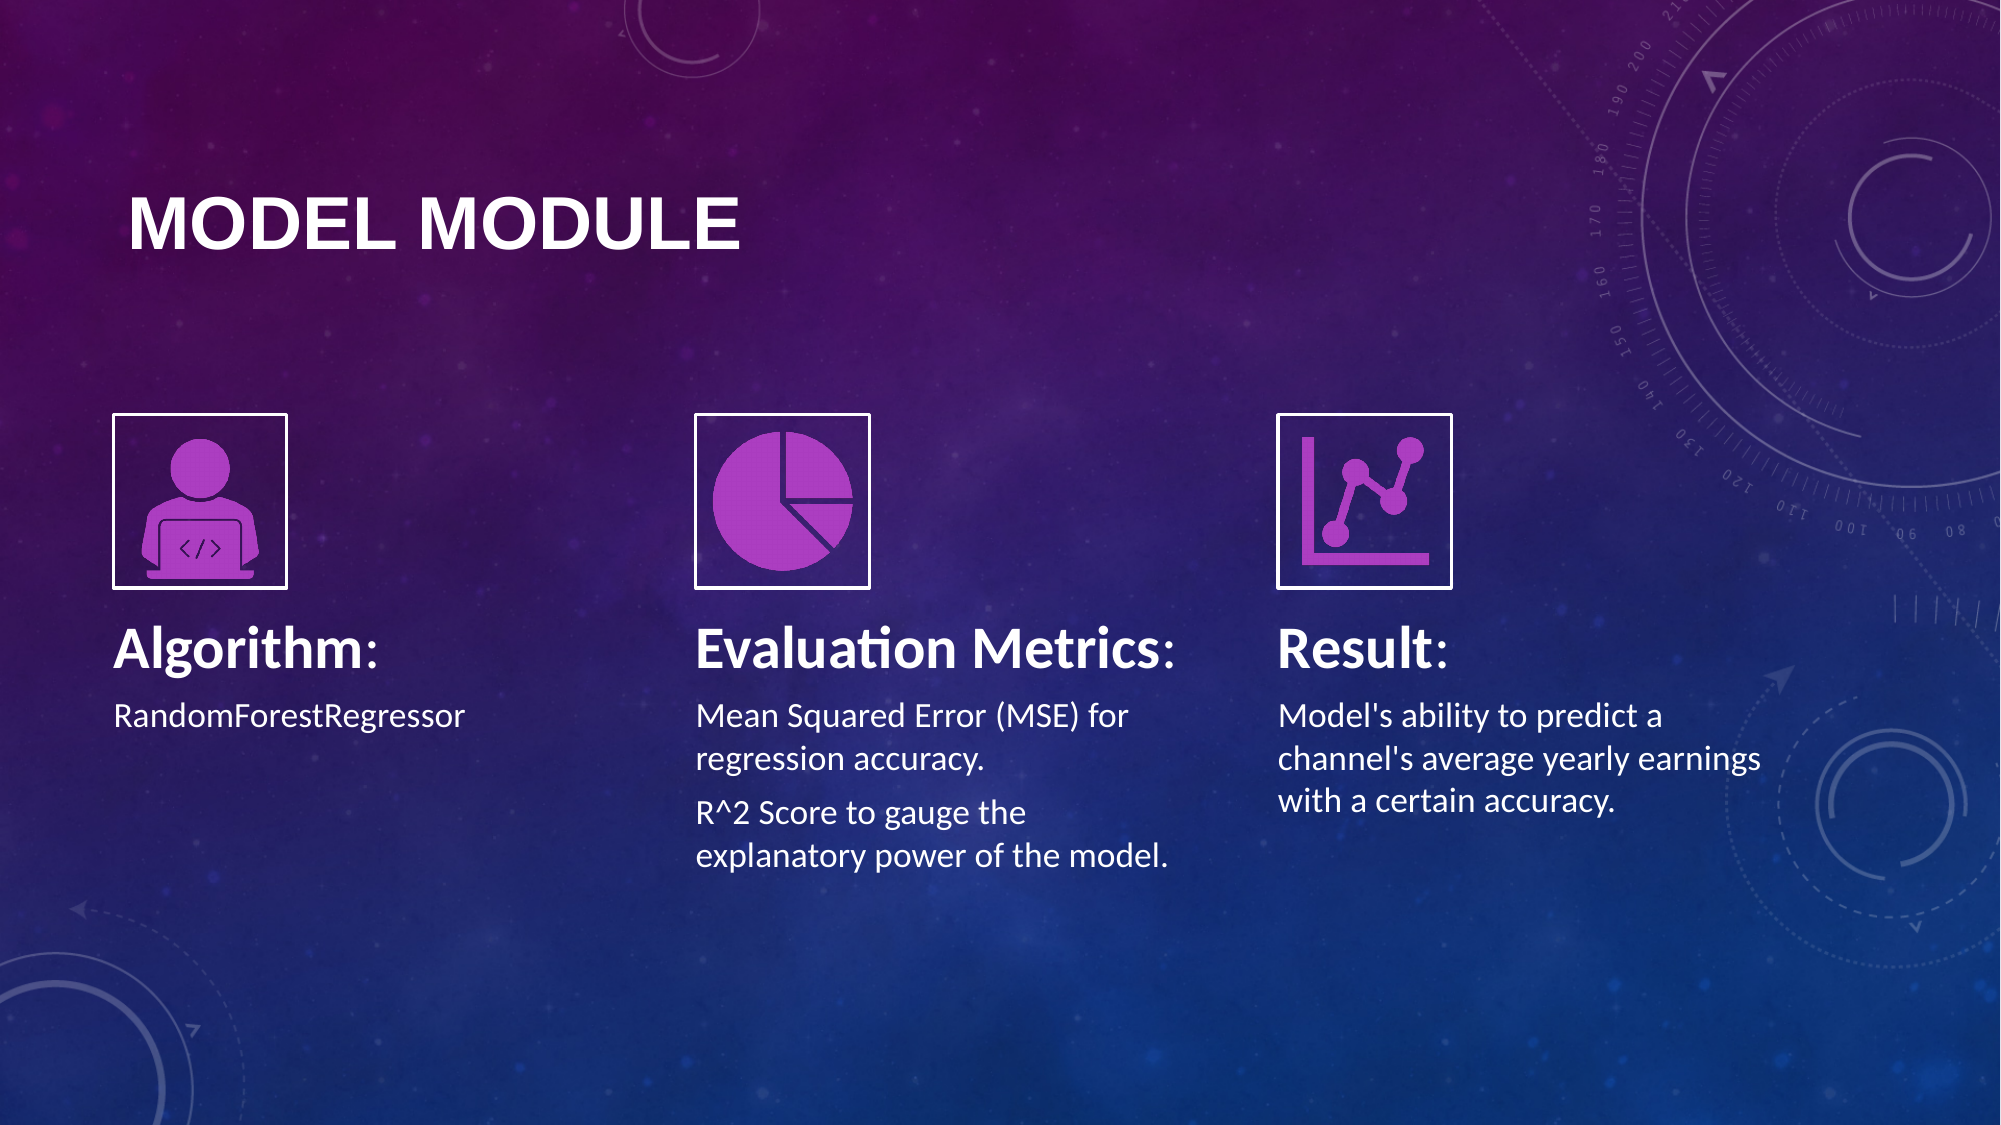

# Model Module
Algorithm:
RandomForestRegressor
Evaluation Metrics:
Mean Squared Error (MSE) for regression accuracy.
R^2 Score to gauge the explanatory power of the model.
Result:
Model's ability to predict a channel's average yearly earnings with a certain accuracy.